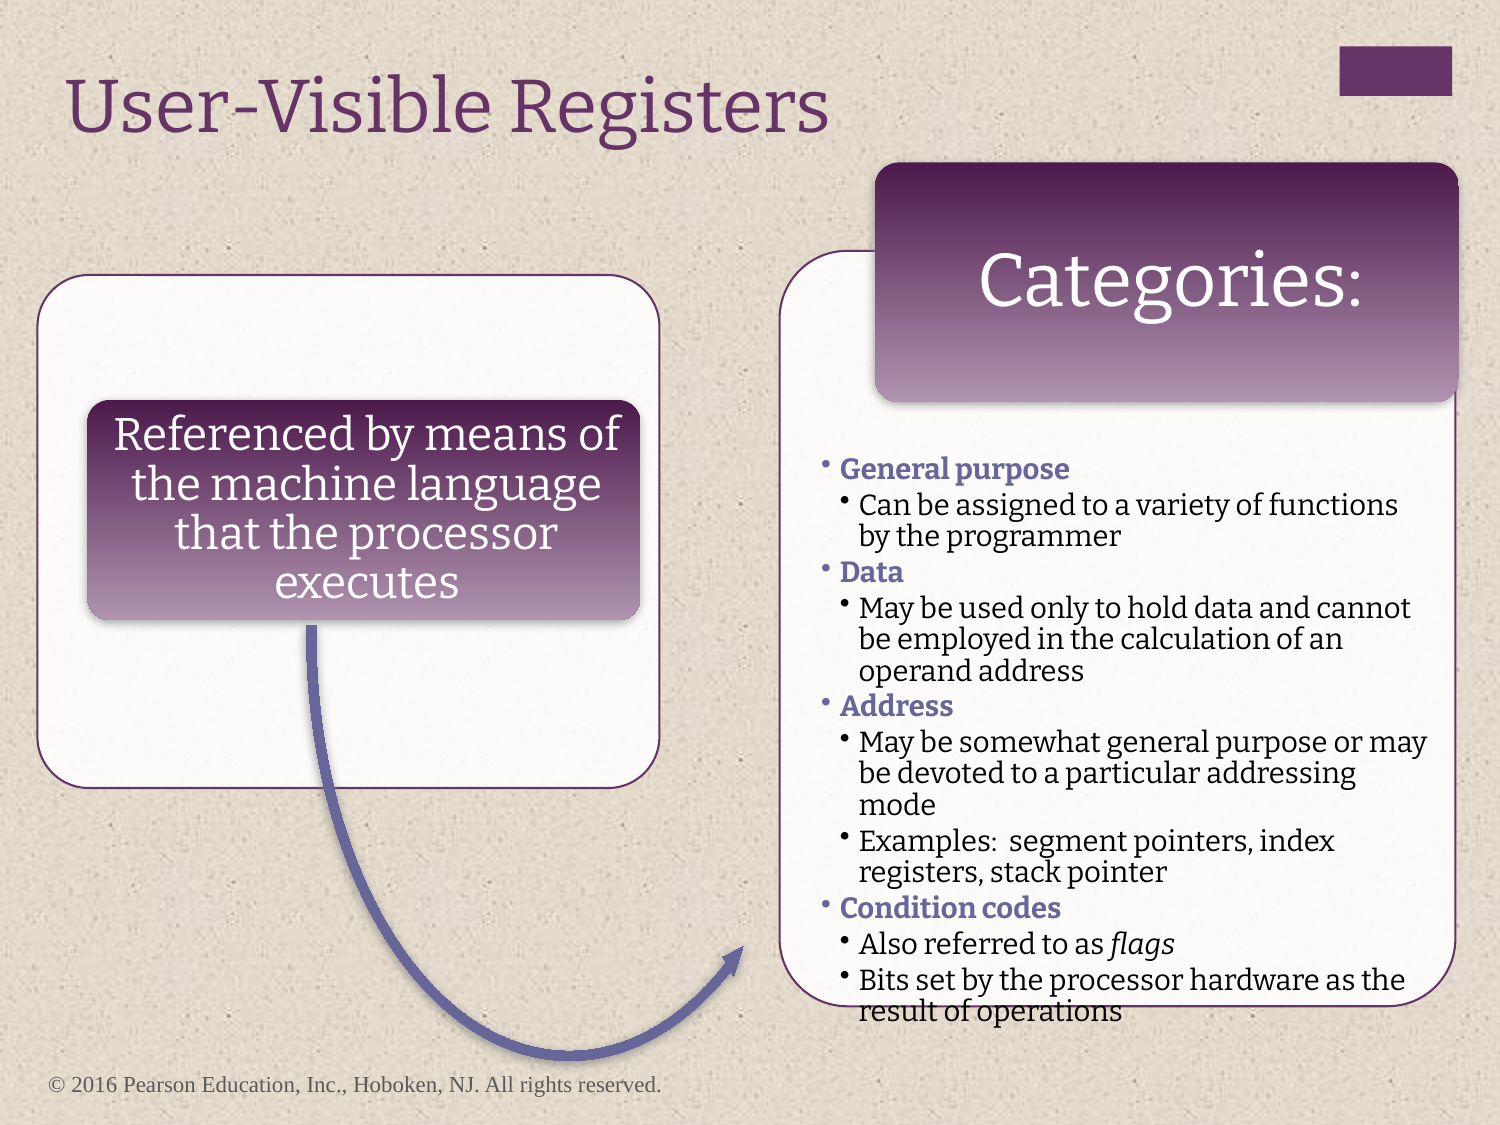

Referenced by means of the machine language that the processor executes
General purpose
Can be assigned to a variety of functions by the programmer
Data
May be used only to hold data and cannot be employed in the calculation of an operand address
Address
May be somewhat general purpose or may be devoted to a particular addressing mode
Examples:  segment pointers, index registers, stack pointer
Condition codes
Also referred to as flags
Bits set by the processor hardware as the result of operations
Categories:
User-Visible Registers

© 2016 Pearson Education, Inc., Hoboken, NJ. All rights reserved.